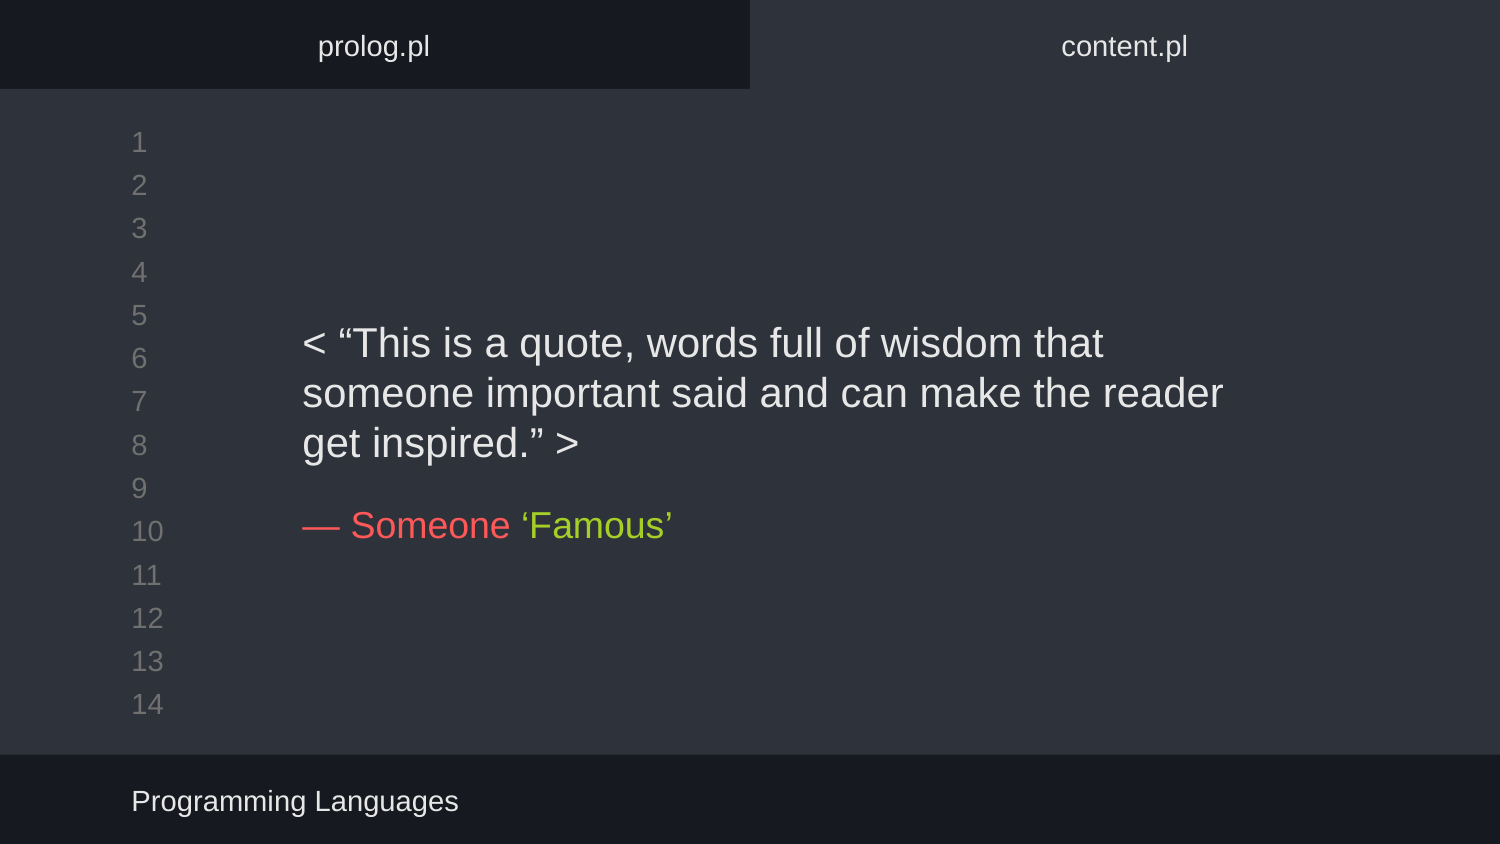

prolog.pl
content.pl
< “This is a quote, words full of wisdom that someone important said and can make the reader get inspired.” >
# — Someone ‘Famous’
Programming Languages